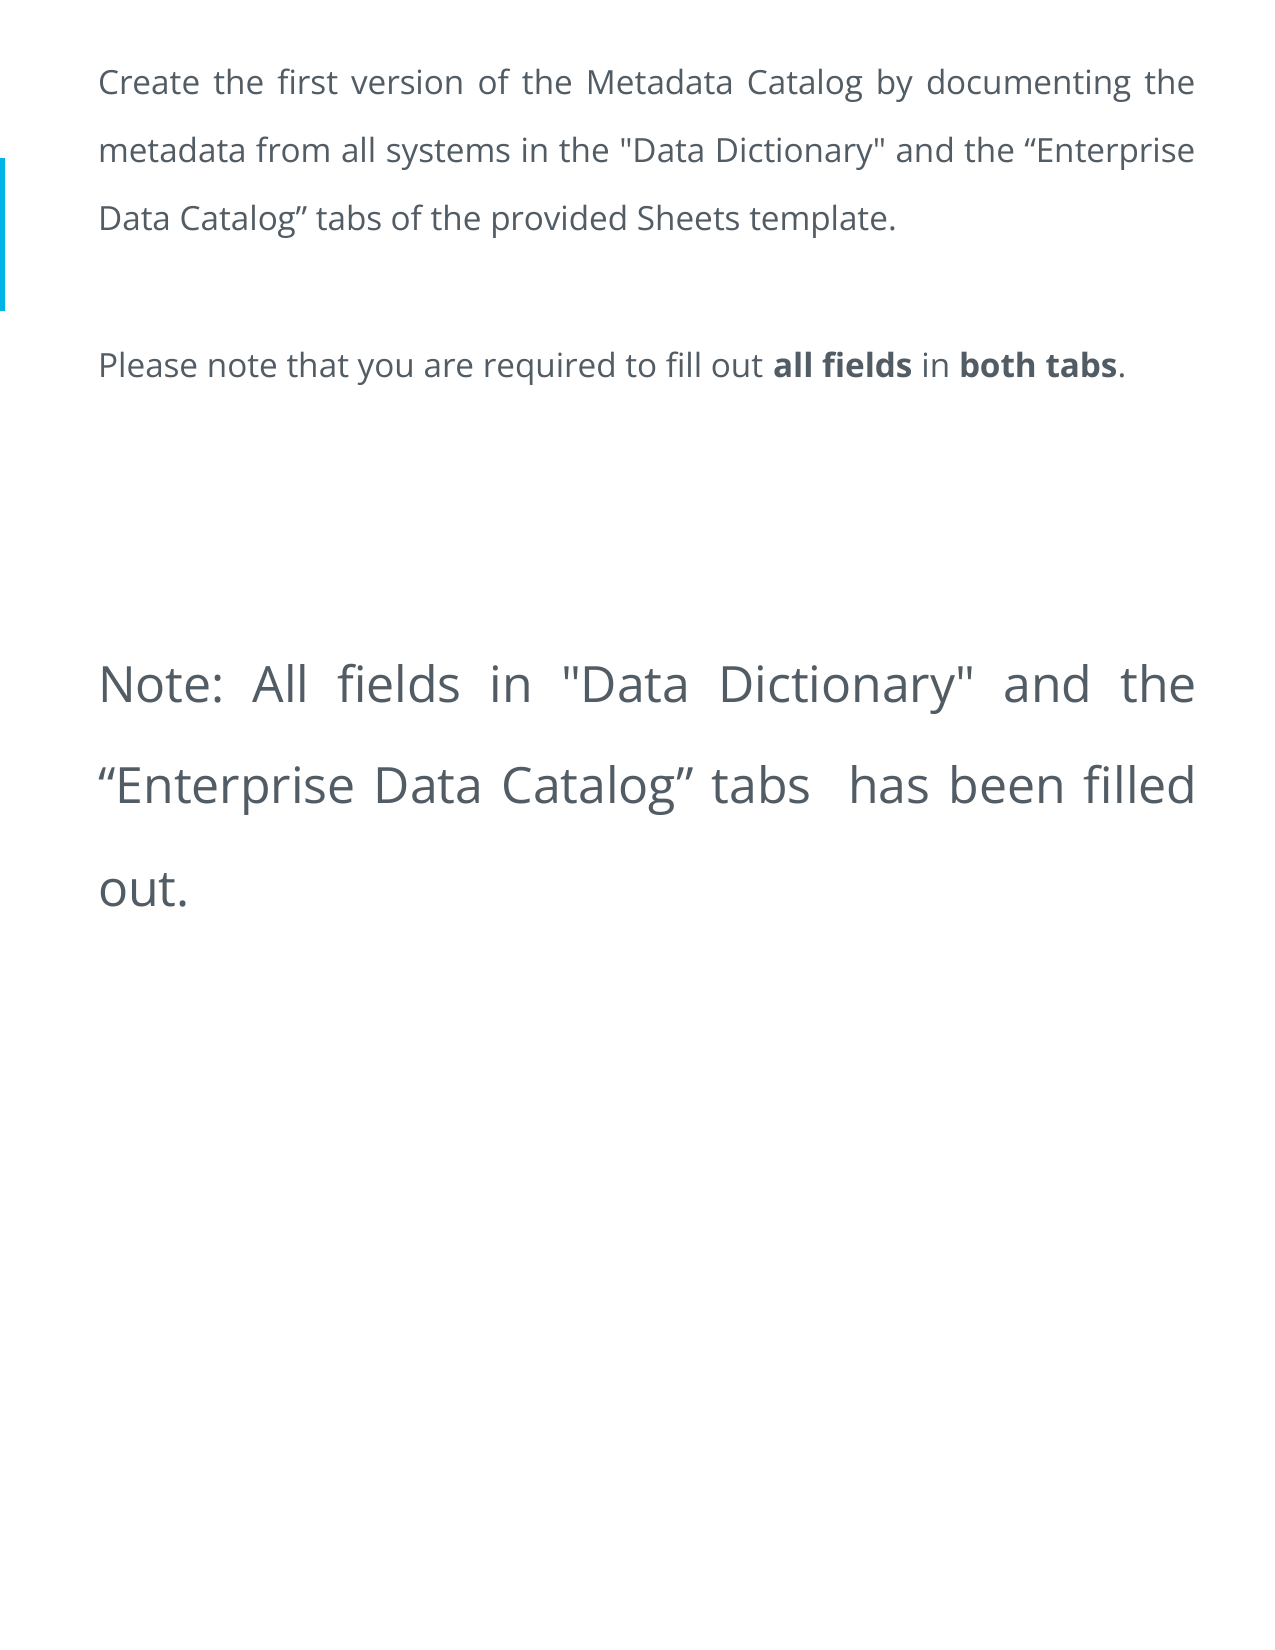

Create the first version of the Metadata Catalog by documenting the metadata from all systems in the "Data Dictionary" and the “Enterprise Data Catalog” tabs of the provided Sheets template.
Please note that you are required to fill out all fields in both tabs.

Note: All fields in "Data Dictionary" and the “Enterprise Data Catalog” tabs  has been filled out.